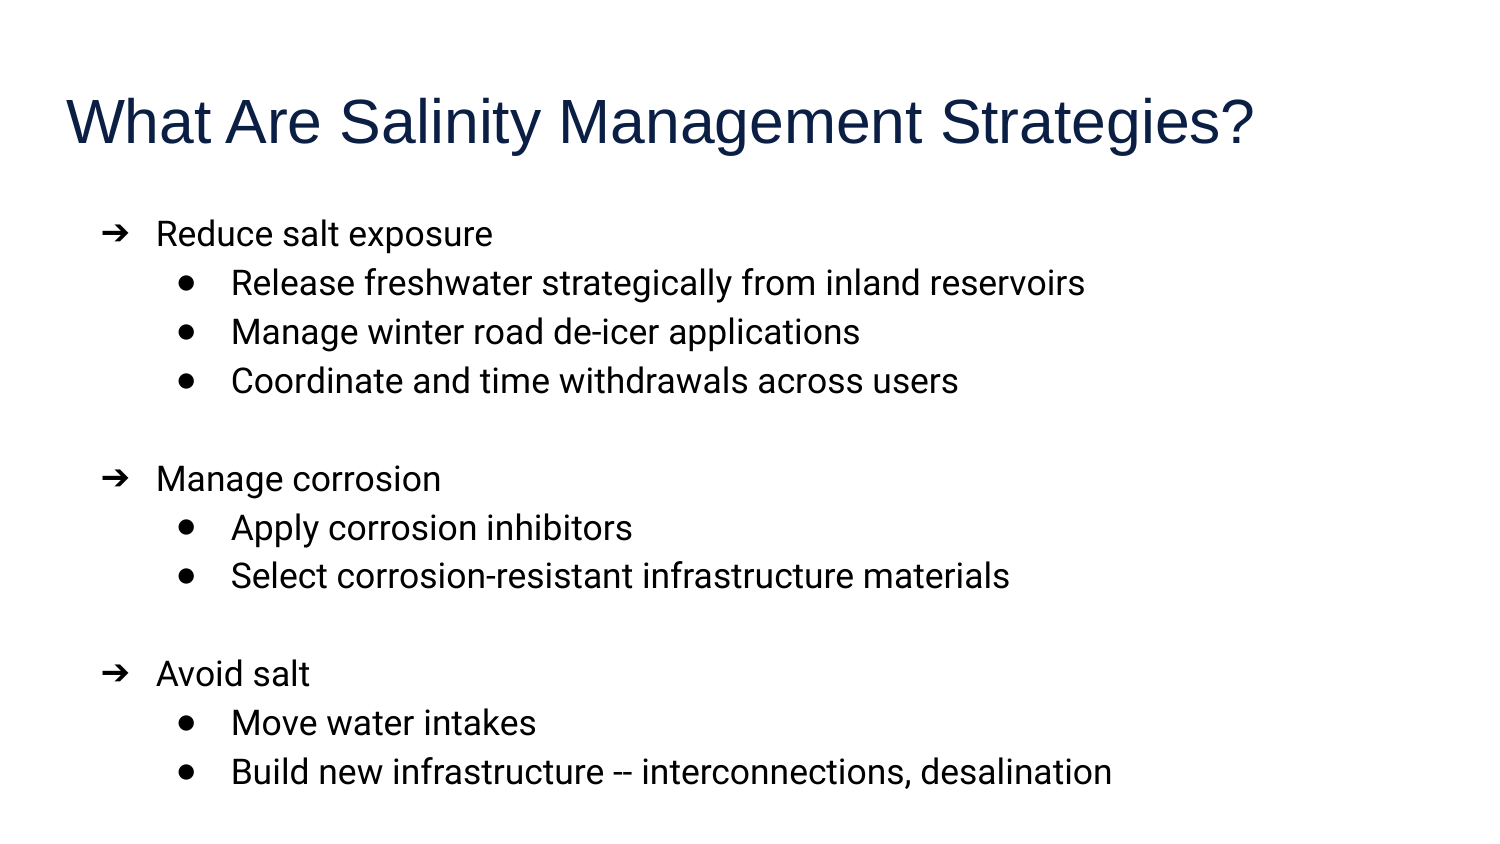

What Are Salinity Management Strategies?
Reduce salt exposure
Release freshwater strategically from inland reservoirs
Manage winter road de-icer applications
Coordinate and time withdrawals across users

Manage corrosion
Apply corrosion inhibitors
Select corrosion-resistant infrastructure materials

Avoid salt
Move water intakes
Build new infrastructure -- interconnections, desalination